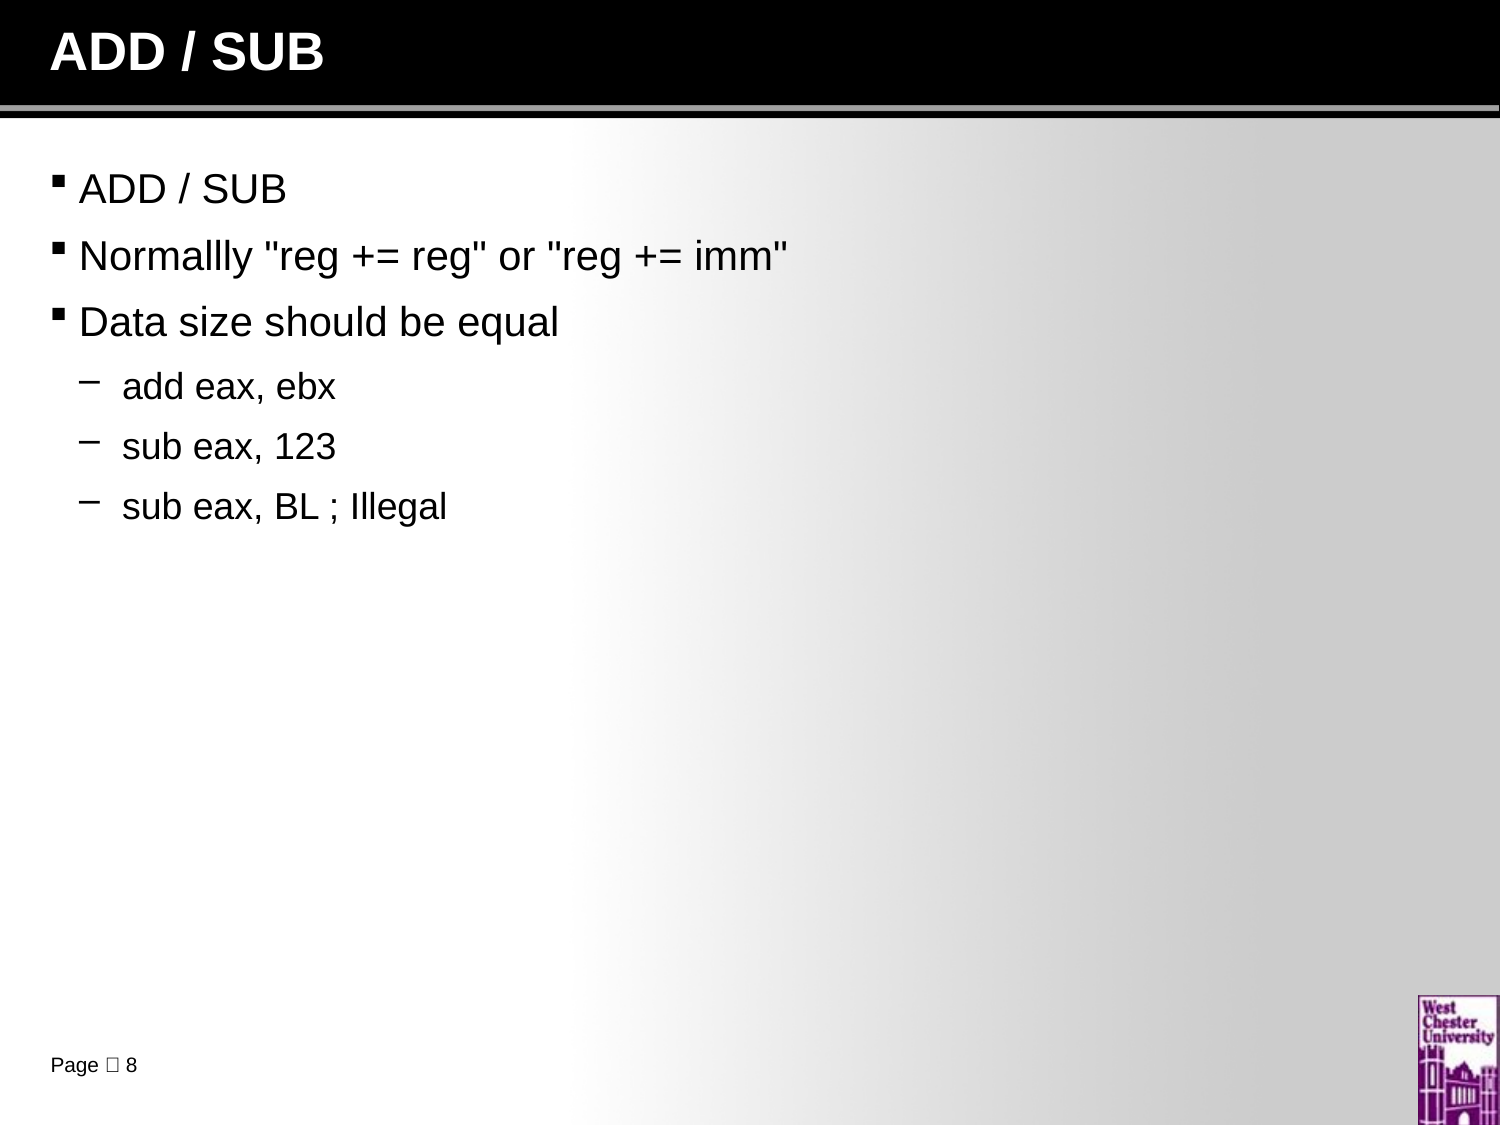

# ADD / SUB
ADD / SUB
Normallly "reg += reg" or "reg += imm"
Data size should be equal
add eax, ebx
sub eax, 123
sub eax, BL ; Illegal